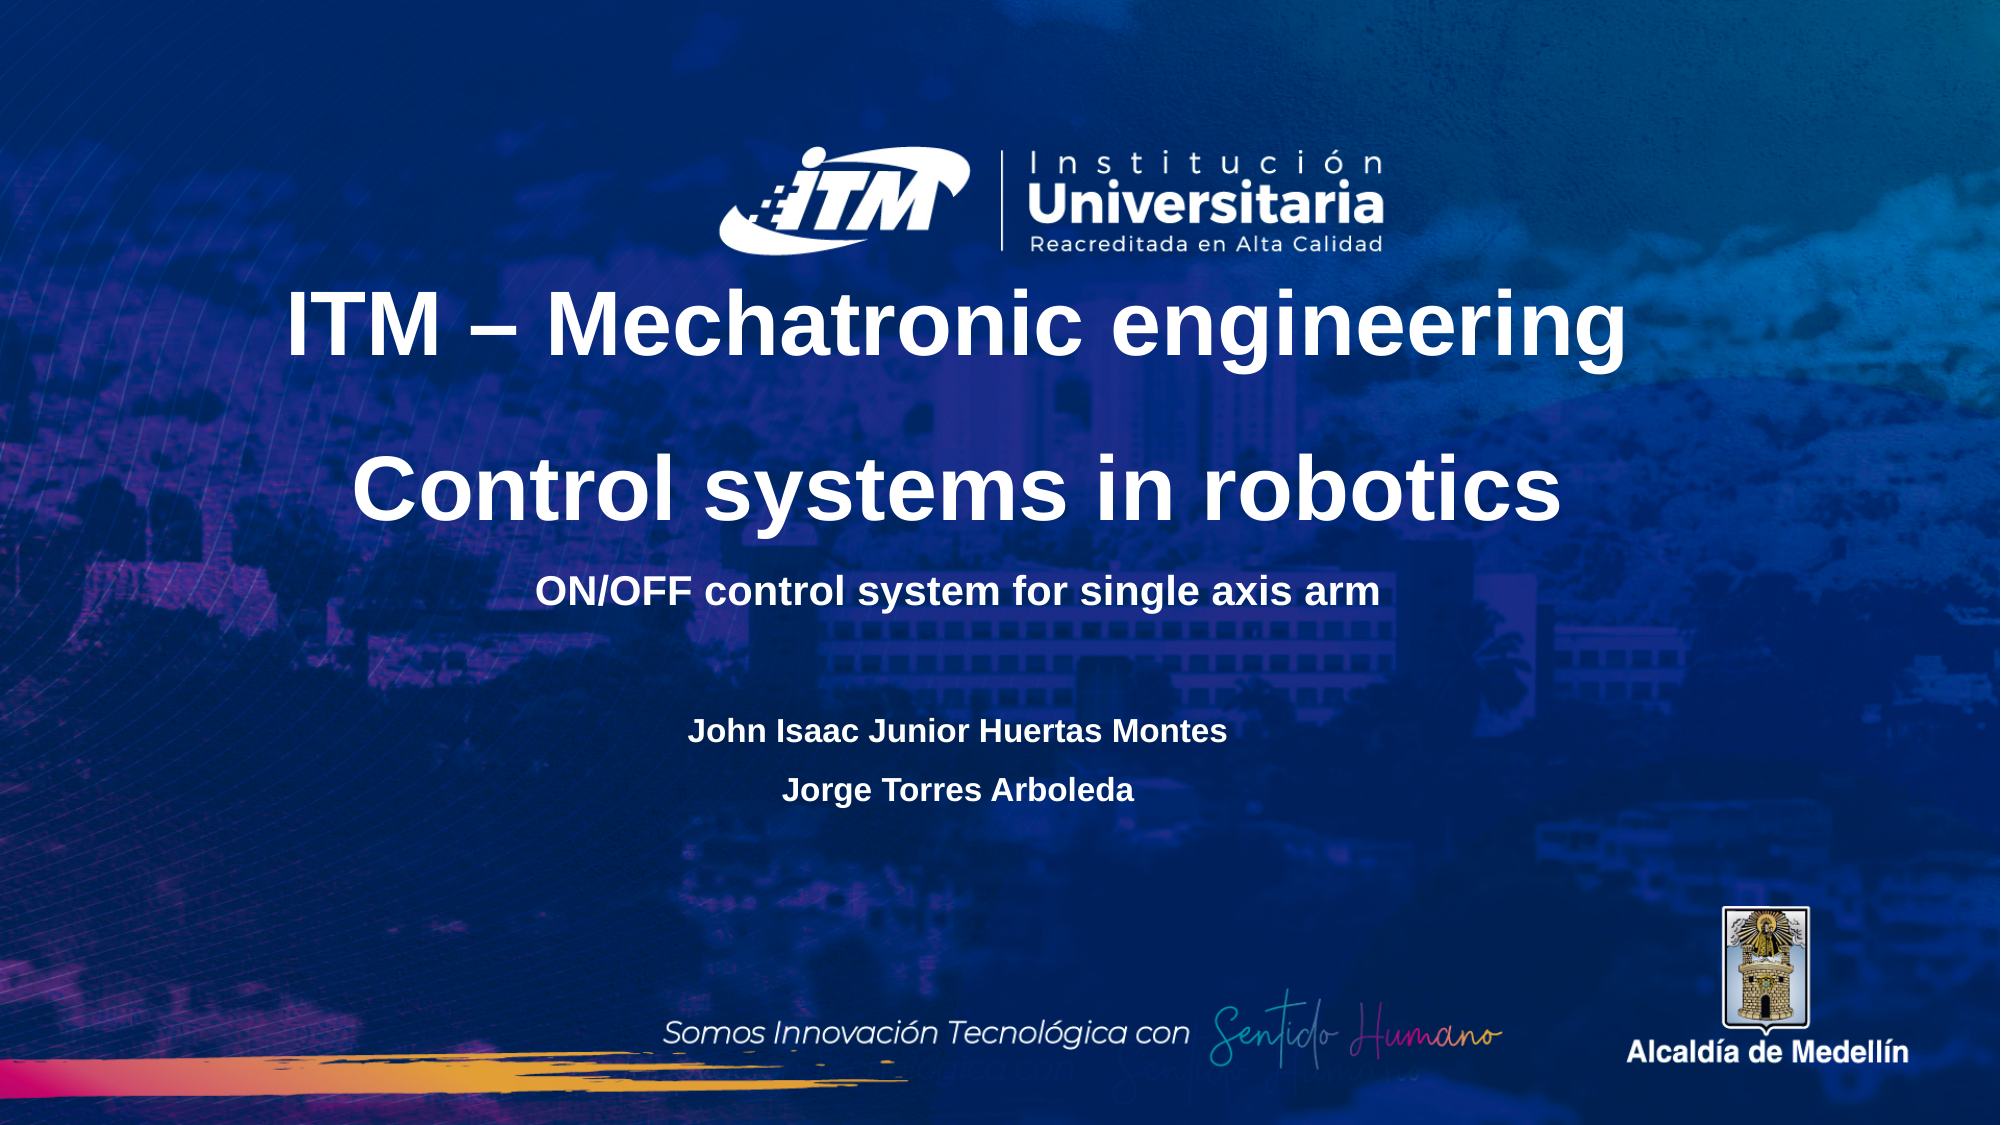

# ITM – Mechatronic engineering Control systems in robotics ON/OFF control system for single axis arm John Isaac Junior Huertas Montes Jorge Torres Arboleda